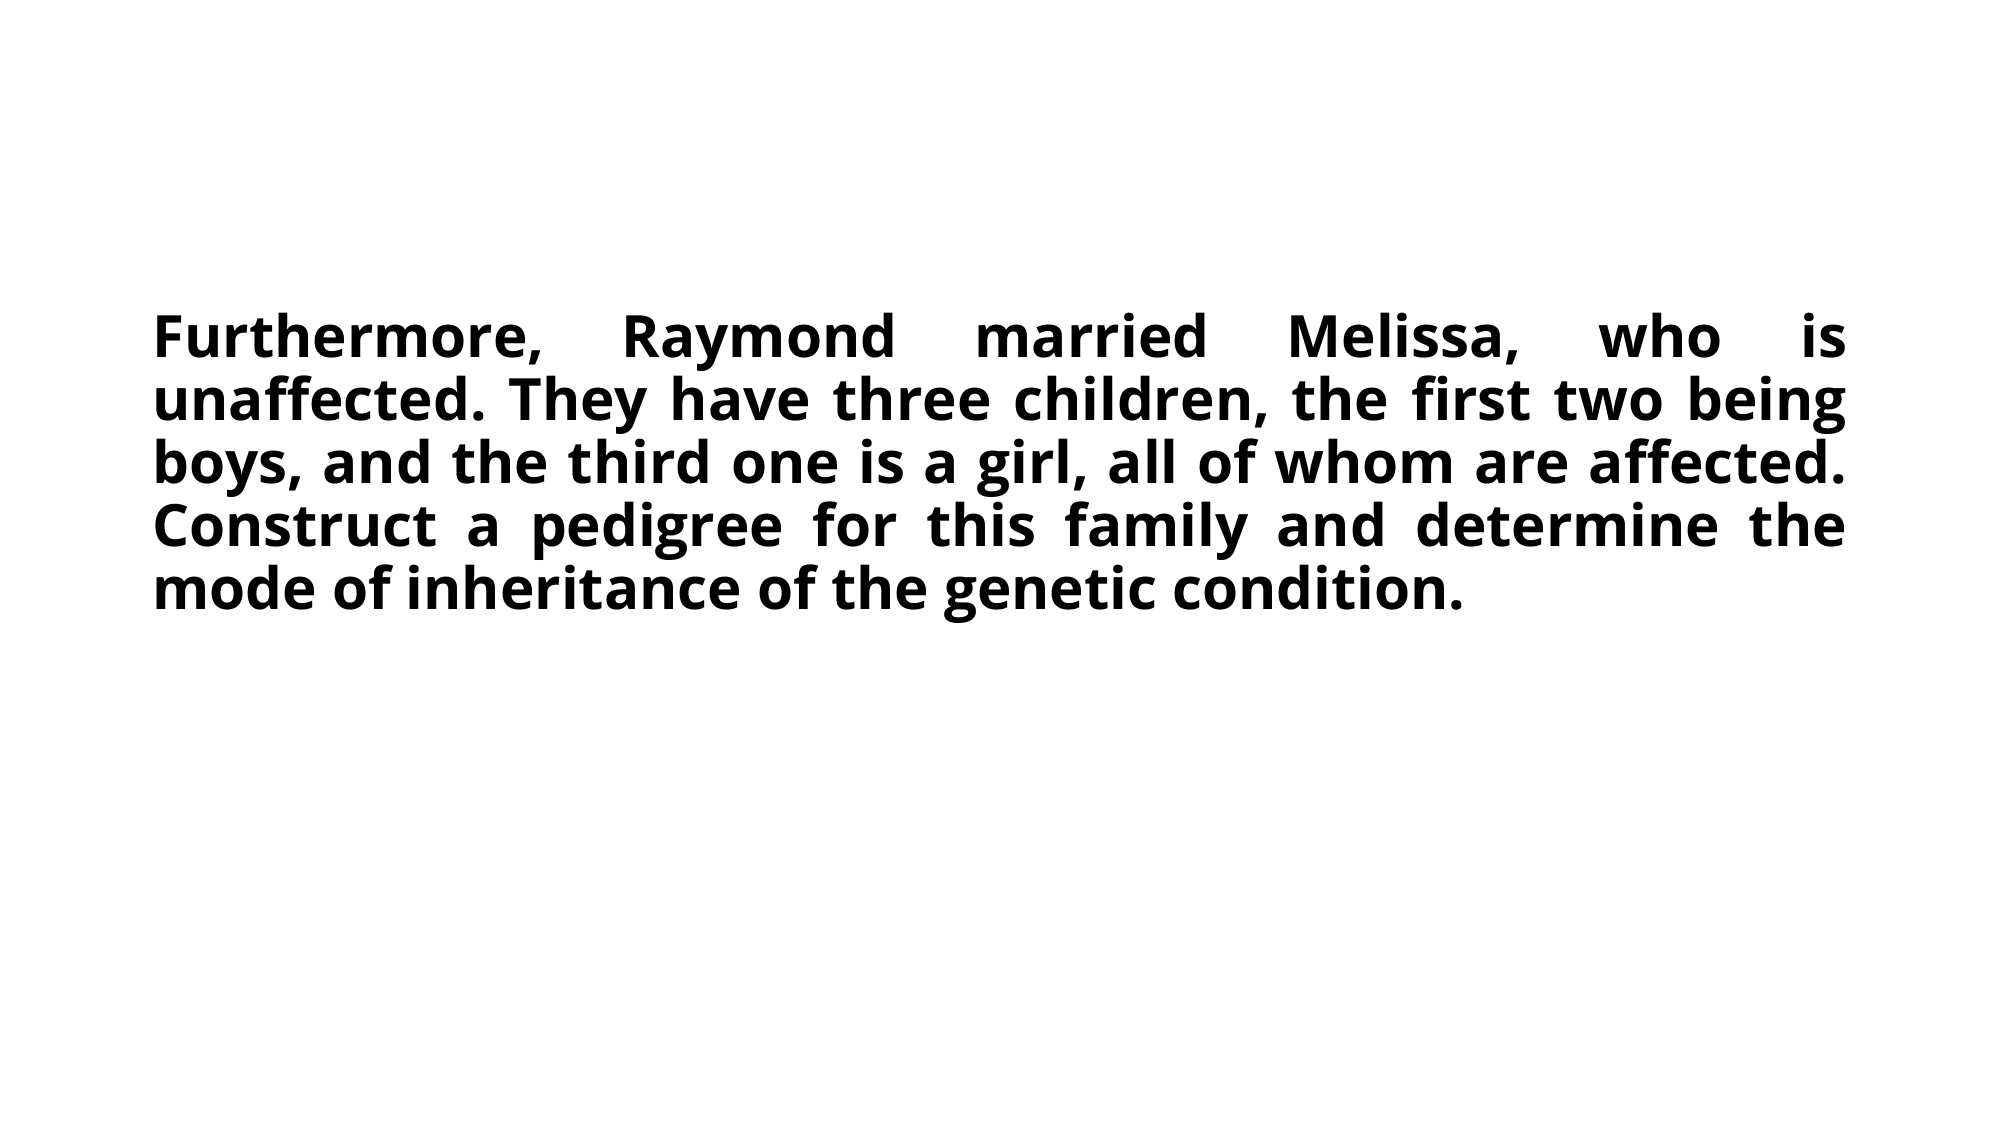

Furthermore, Raymond married Melissa, who is unaffected. They have three children, the first two being boys, and the third one is a girl, all of whom are affected. Construct a pedigree for this family and determine the mode of inheritance of the genetic condition.